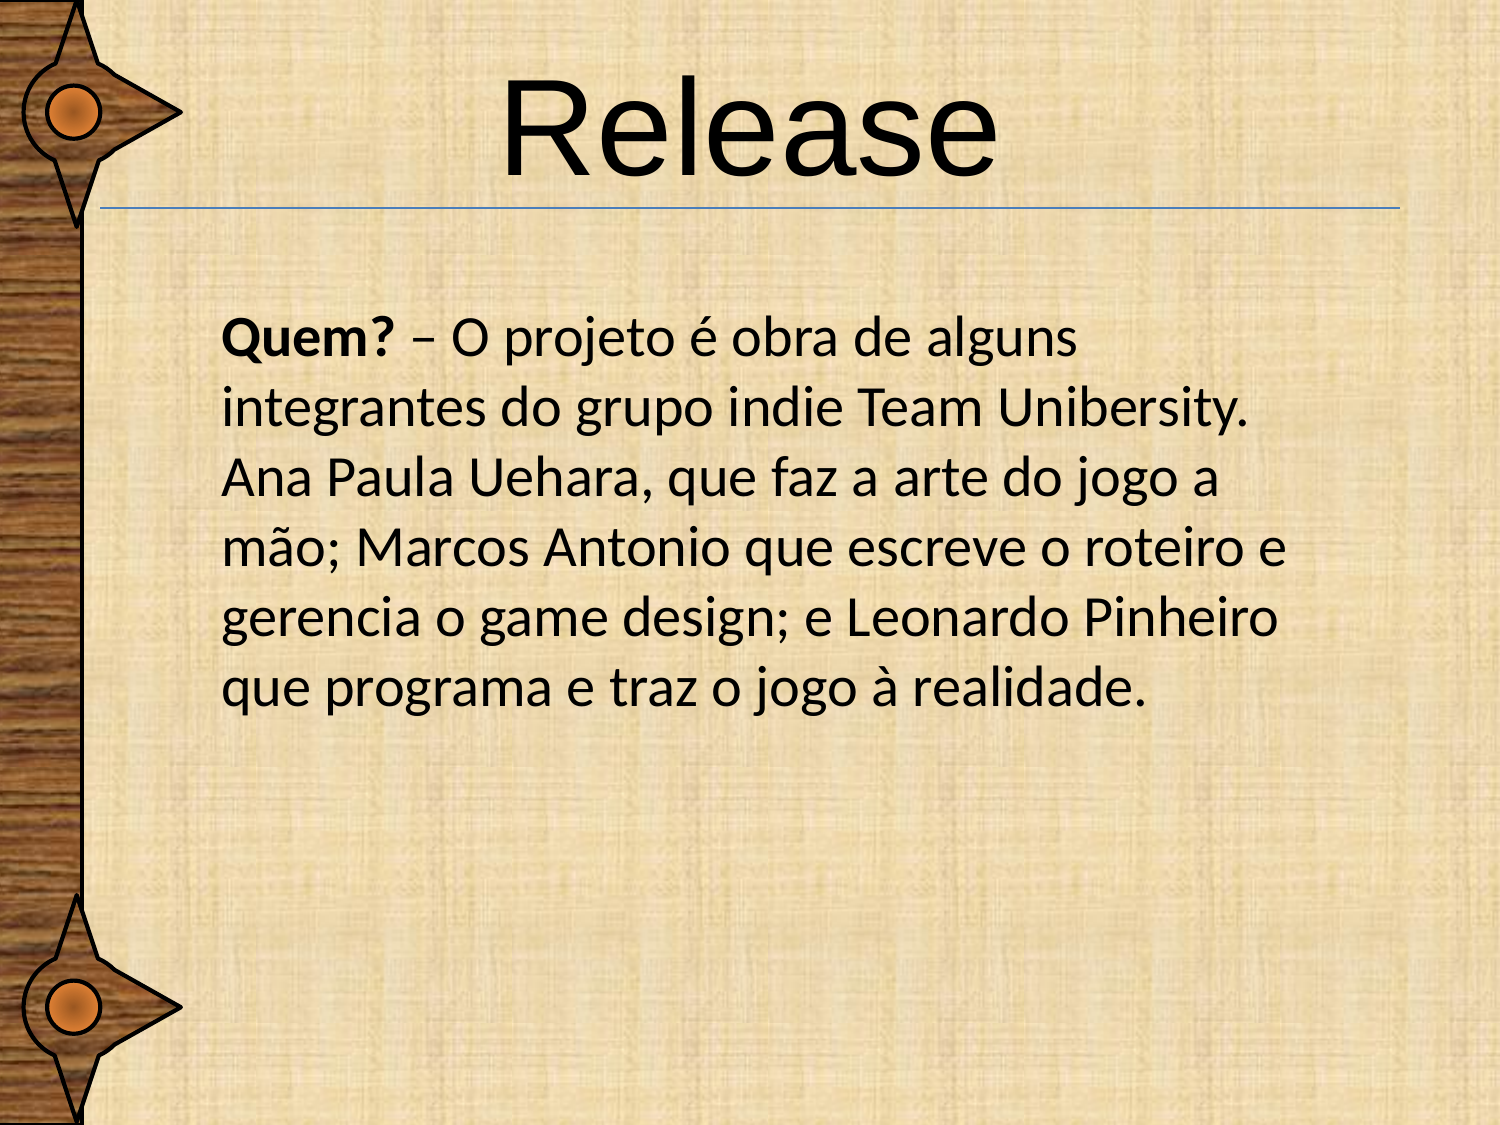

# Release
Quem? – O projeto é obra de alguns integrantes do grupo indie Team Unibersity. Ana Paula Uehara, que faz a arte do jogo a mão; Marcos Antonio que escreve o roteiro e gerencia o game design; e Leonardo Pinheiro que programa e traz o jogo à realidade.